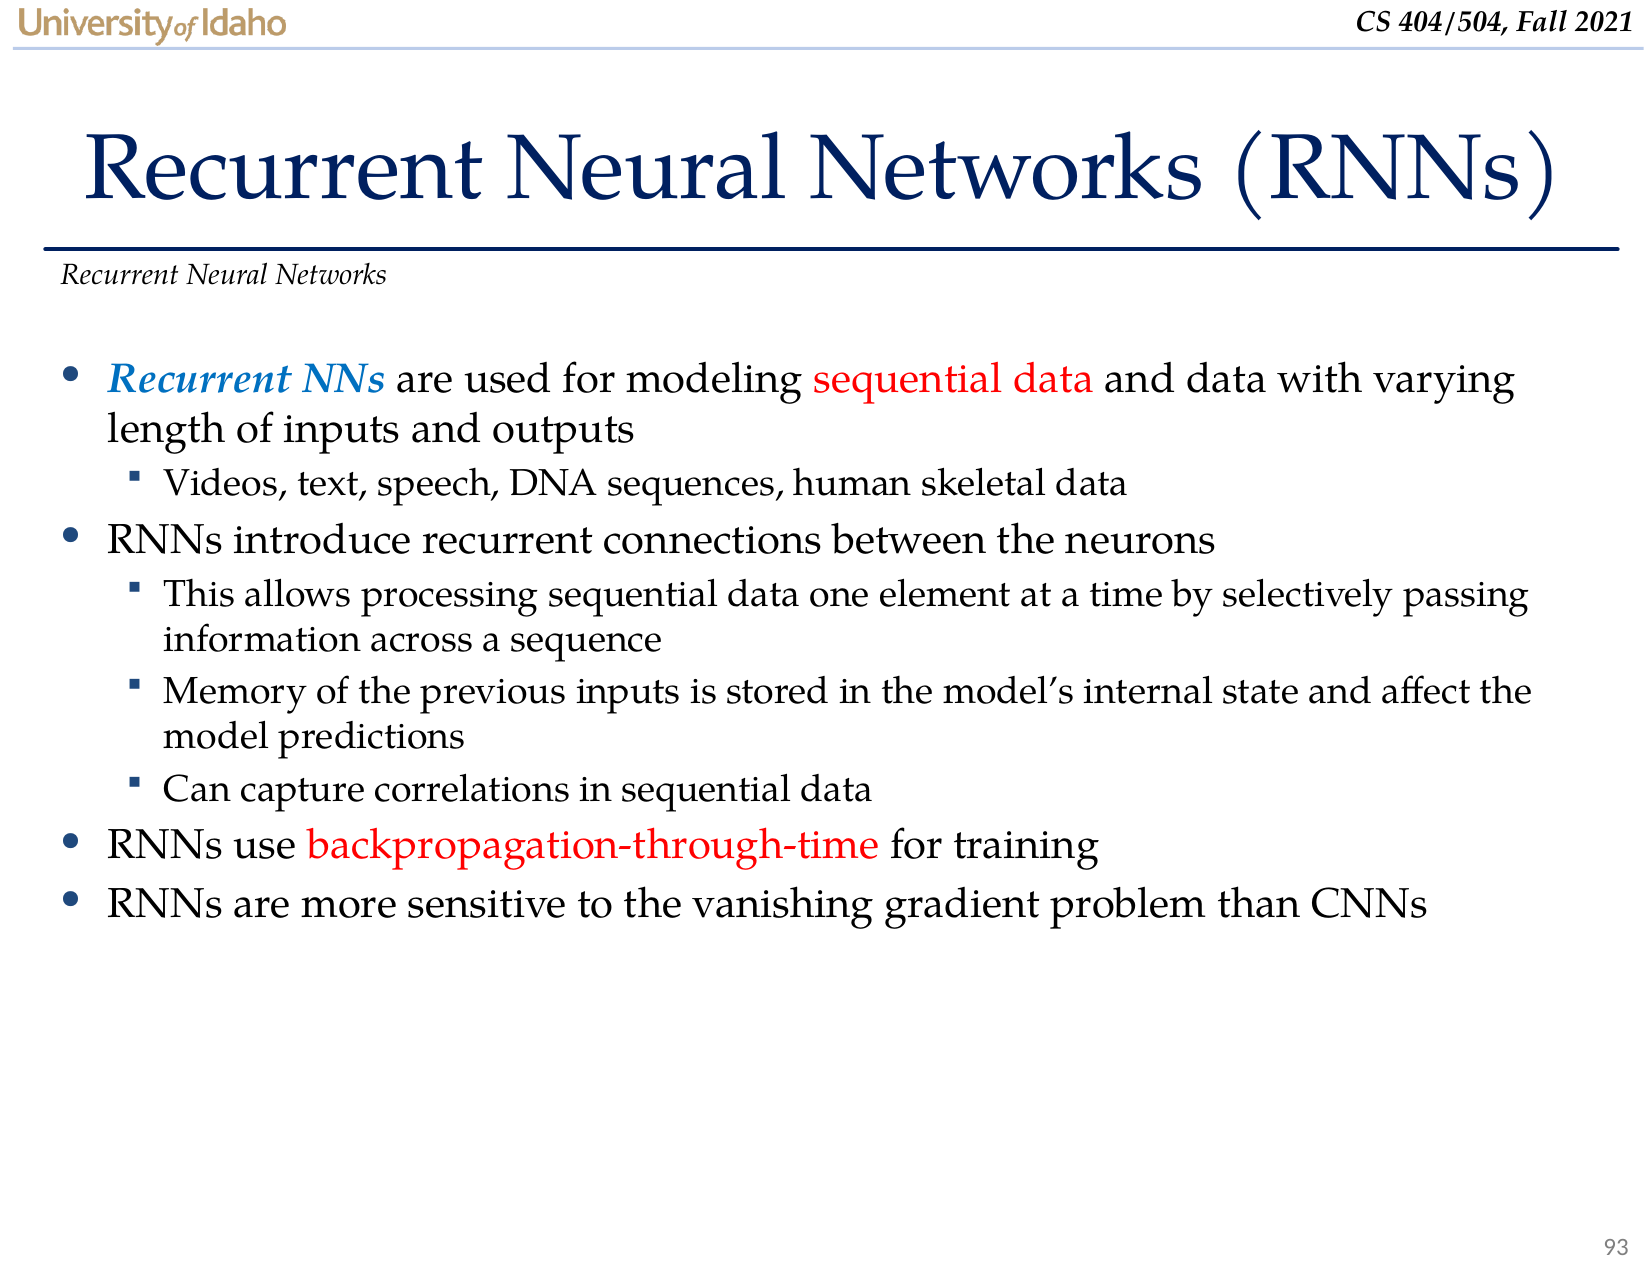

# Recurrent Neural Networks (RNNs)
Recurrent Neural Networks

Recurrent NNs are used for modeling sequential data and data with varying length of inputs and outputs
Videos, text, speech, DNA sequences, human skeletal data
RNNs introduce recurrent connections between the neurons
This allows processing sequential data one element at a time by selectively passing information across a sequence
Memory of the previous inputs is stored in the model’s internal state and affect the model predictions
Can capture correlations in sequential data
RNNs use backpropagation-through-time for training
RNNs are more sensitive to the vanishing gradient problem than CNNs